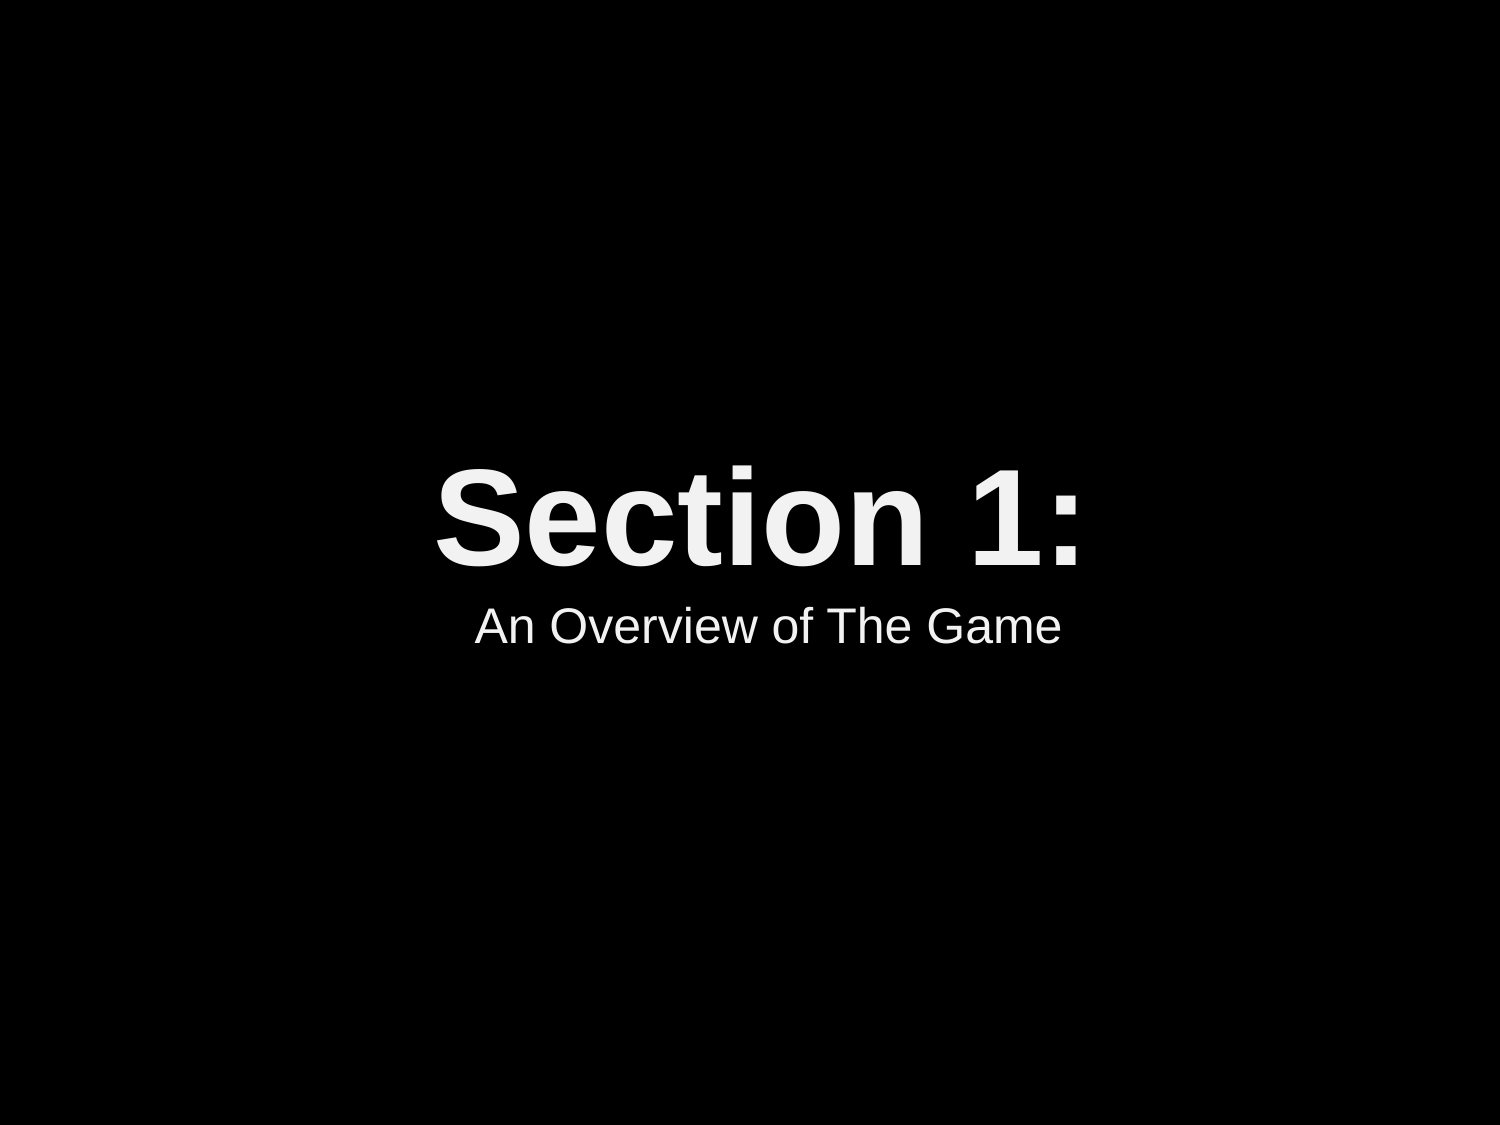

#

Section 1:
 An Overview of The Game